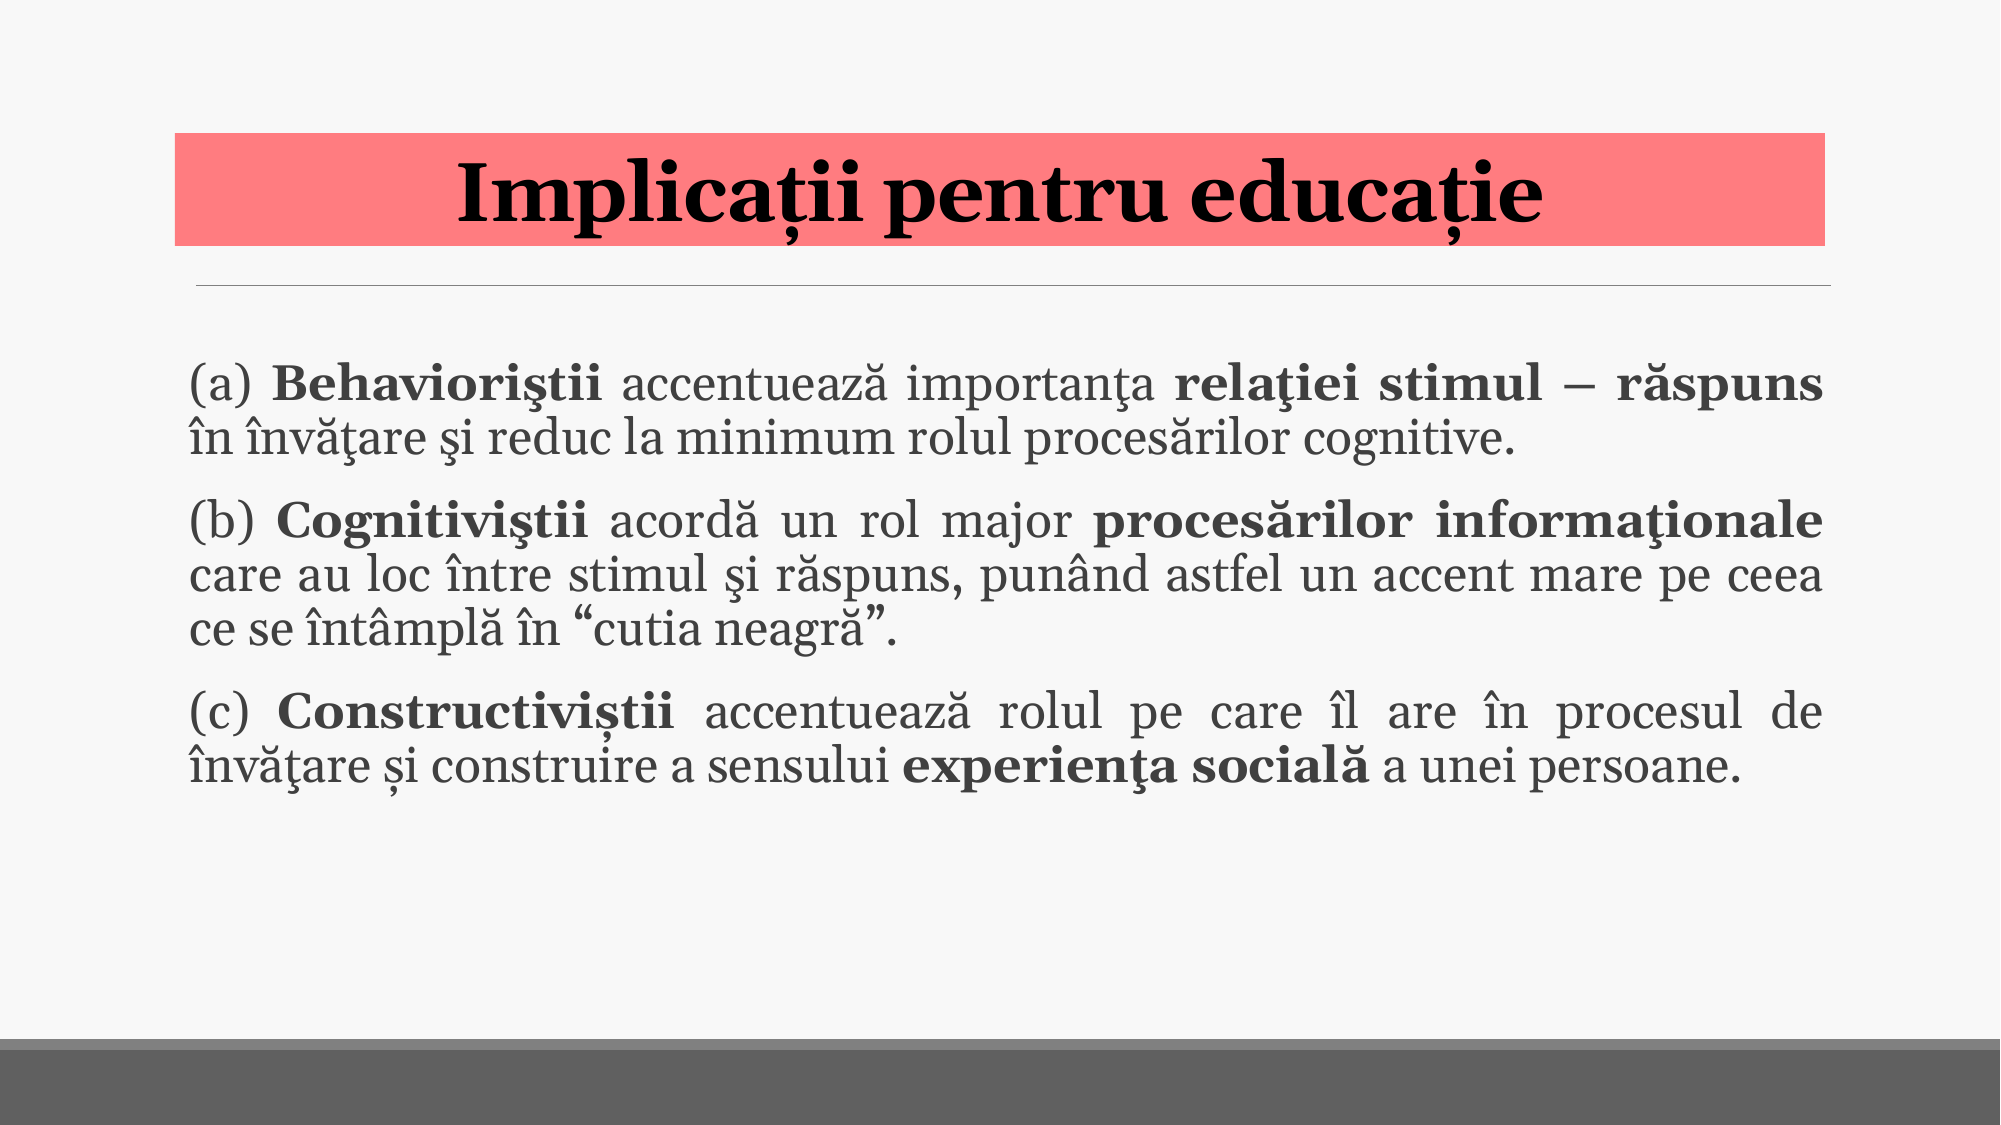

# Implicații pentru educație
(a) Behavioriştii accentuează importanţa relaţiei stimul – răspuns în învăţare şi reduc la minimum rolul procesărilor cognitive.
(b) Cognitiviştii acordă un rol major procesărilor informaţionale care au loc între stimul şi răspuns, punând astfel un accent mare pe ceea ce se întâmplă în “cutia neagră”.
(c) Constructiviștii accentuează rolul pe care îl are în procesul de învăţare și construire a sensului experienţa socială a unei persoane.